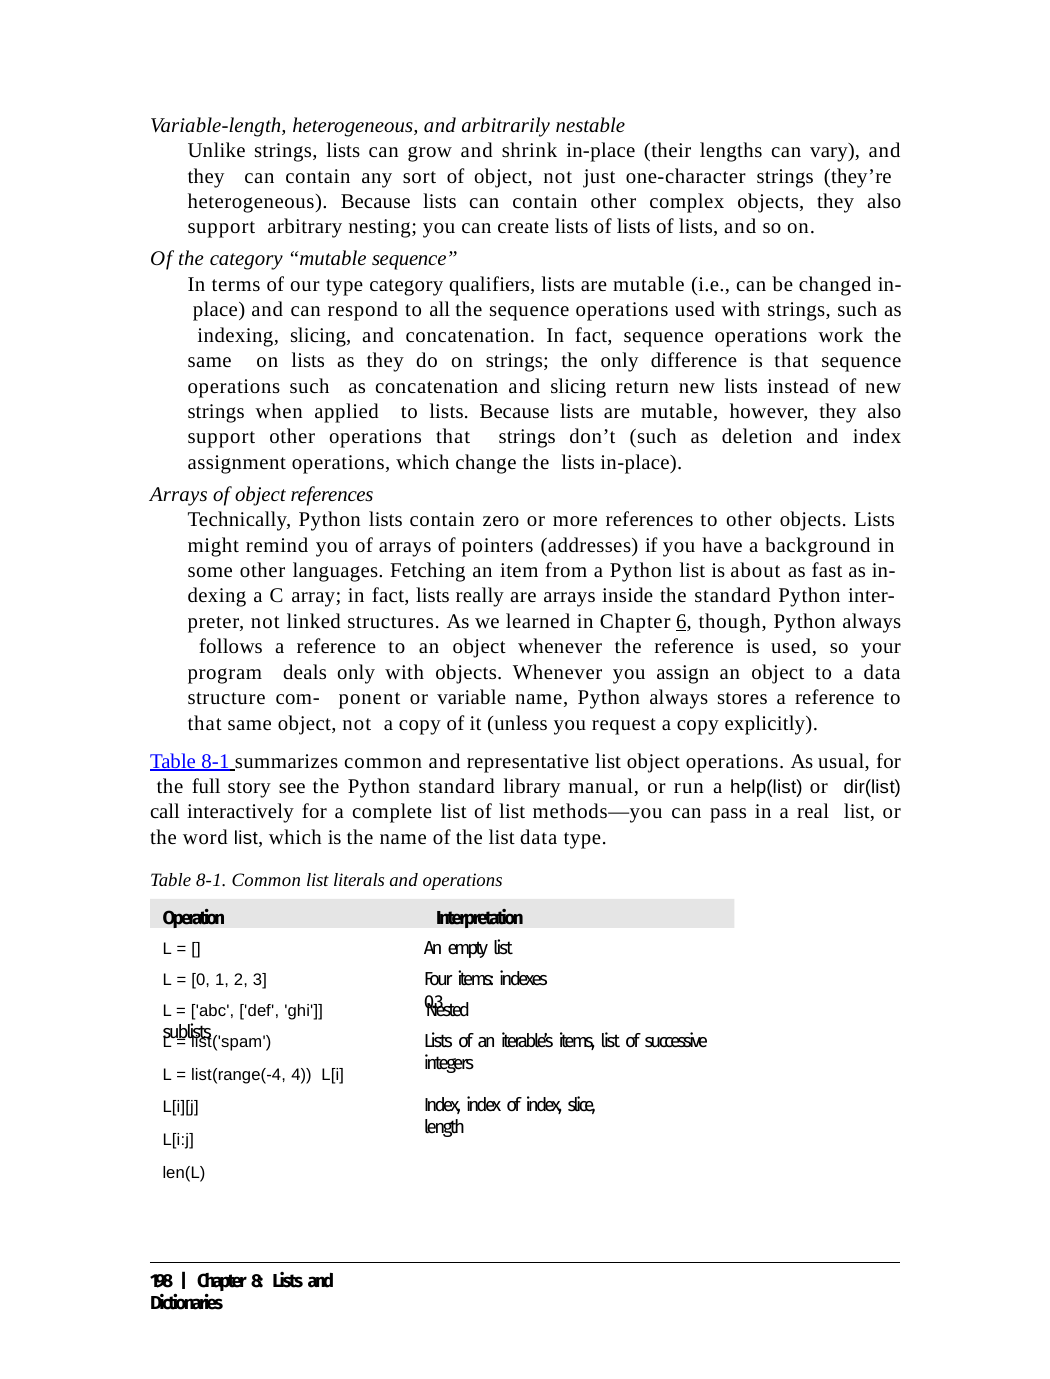

Variable-length, heterogeneous, and arbitrarily nestable
Unlike strings, lists can grow and shrink in-place (their lengths can vary), and they  can contain any sort of object, not just one-character strings (they’re  heterogeneous). Because lists can contain other complex objects, they also support  arbitrary nesting; you can create lists of lists of lists, and so on.
Of the category “mutable sequence”
In terms of our type category qualifiers, lists are mutable (i.e., can be changed in-  place) and can respond to all the sequence operations used with strings, such as  indexing, slicing, and concatenation. In fact, sequence operations work the same  on lists as they do on strings; the only difference is that sequence operations such  as concatenation and slicing return new lists instead of new strings when applied  to lists. Because lists are mutable, however, they also support other operations that  strings don’t (such as deletion and index assignment operations, which change the  lists in-place).
Arrays of object references
Technically, Python lists contain zero or more references to other objects. Lists  might remind you of arrays of pointers (addresses) if you have a background in  some other languages. Fetching an item from a Python list is about as fast as in-  dexing a C array; in fact, lists really are arrays inside the standard Python inter-  preter, not linked structures. As we learned in Chapter 6, though, Python always  follows a reference to an object whenever the reference is used, so your program  deals only with objects. Whenever you assign an object to a data structure com-  ponent or variable name, Python always stores a reference to that same object, not  a copy of it (unless you request a copy explicitly).
Table 8-1 summarizes common and representative list object operations. As usual, for  the full story see the Python standard library manual, or run a help(list) or  dir(list) call interactively for a complete list of list methods—you can pass in a real  list, or the word list, which is the name of the list data type.
Table 8-1. Common list literals and operations
Operation	Interpretation
L = []
L = [0, 1, 2, 3]
An empty list
Four items: indexes 0..3
L = ['abc', ['def', 'ghi']]	Nested sublists
Lists of an iterable’s items, list of successive integers
L = list('spam')
L = list(range(-4, 4))  L[i]
L[i][j]
L[i:j]  len(L)
Index, index of index, slice, length

198  |  Chapter 8:  Lists and Dictionaries